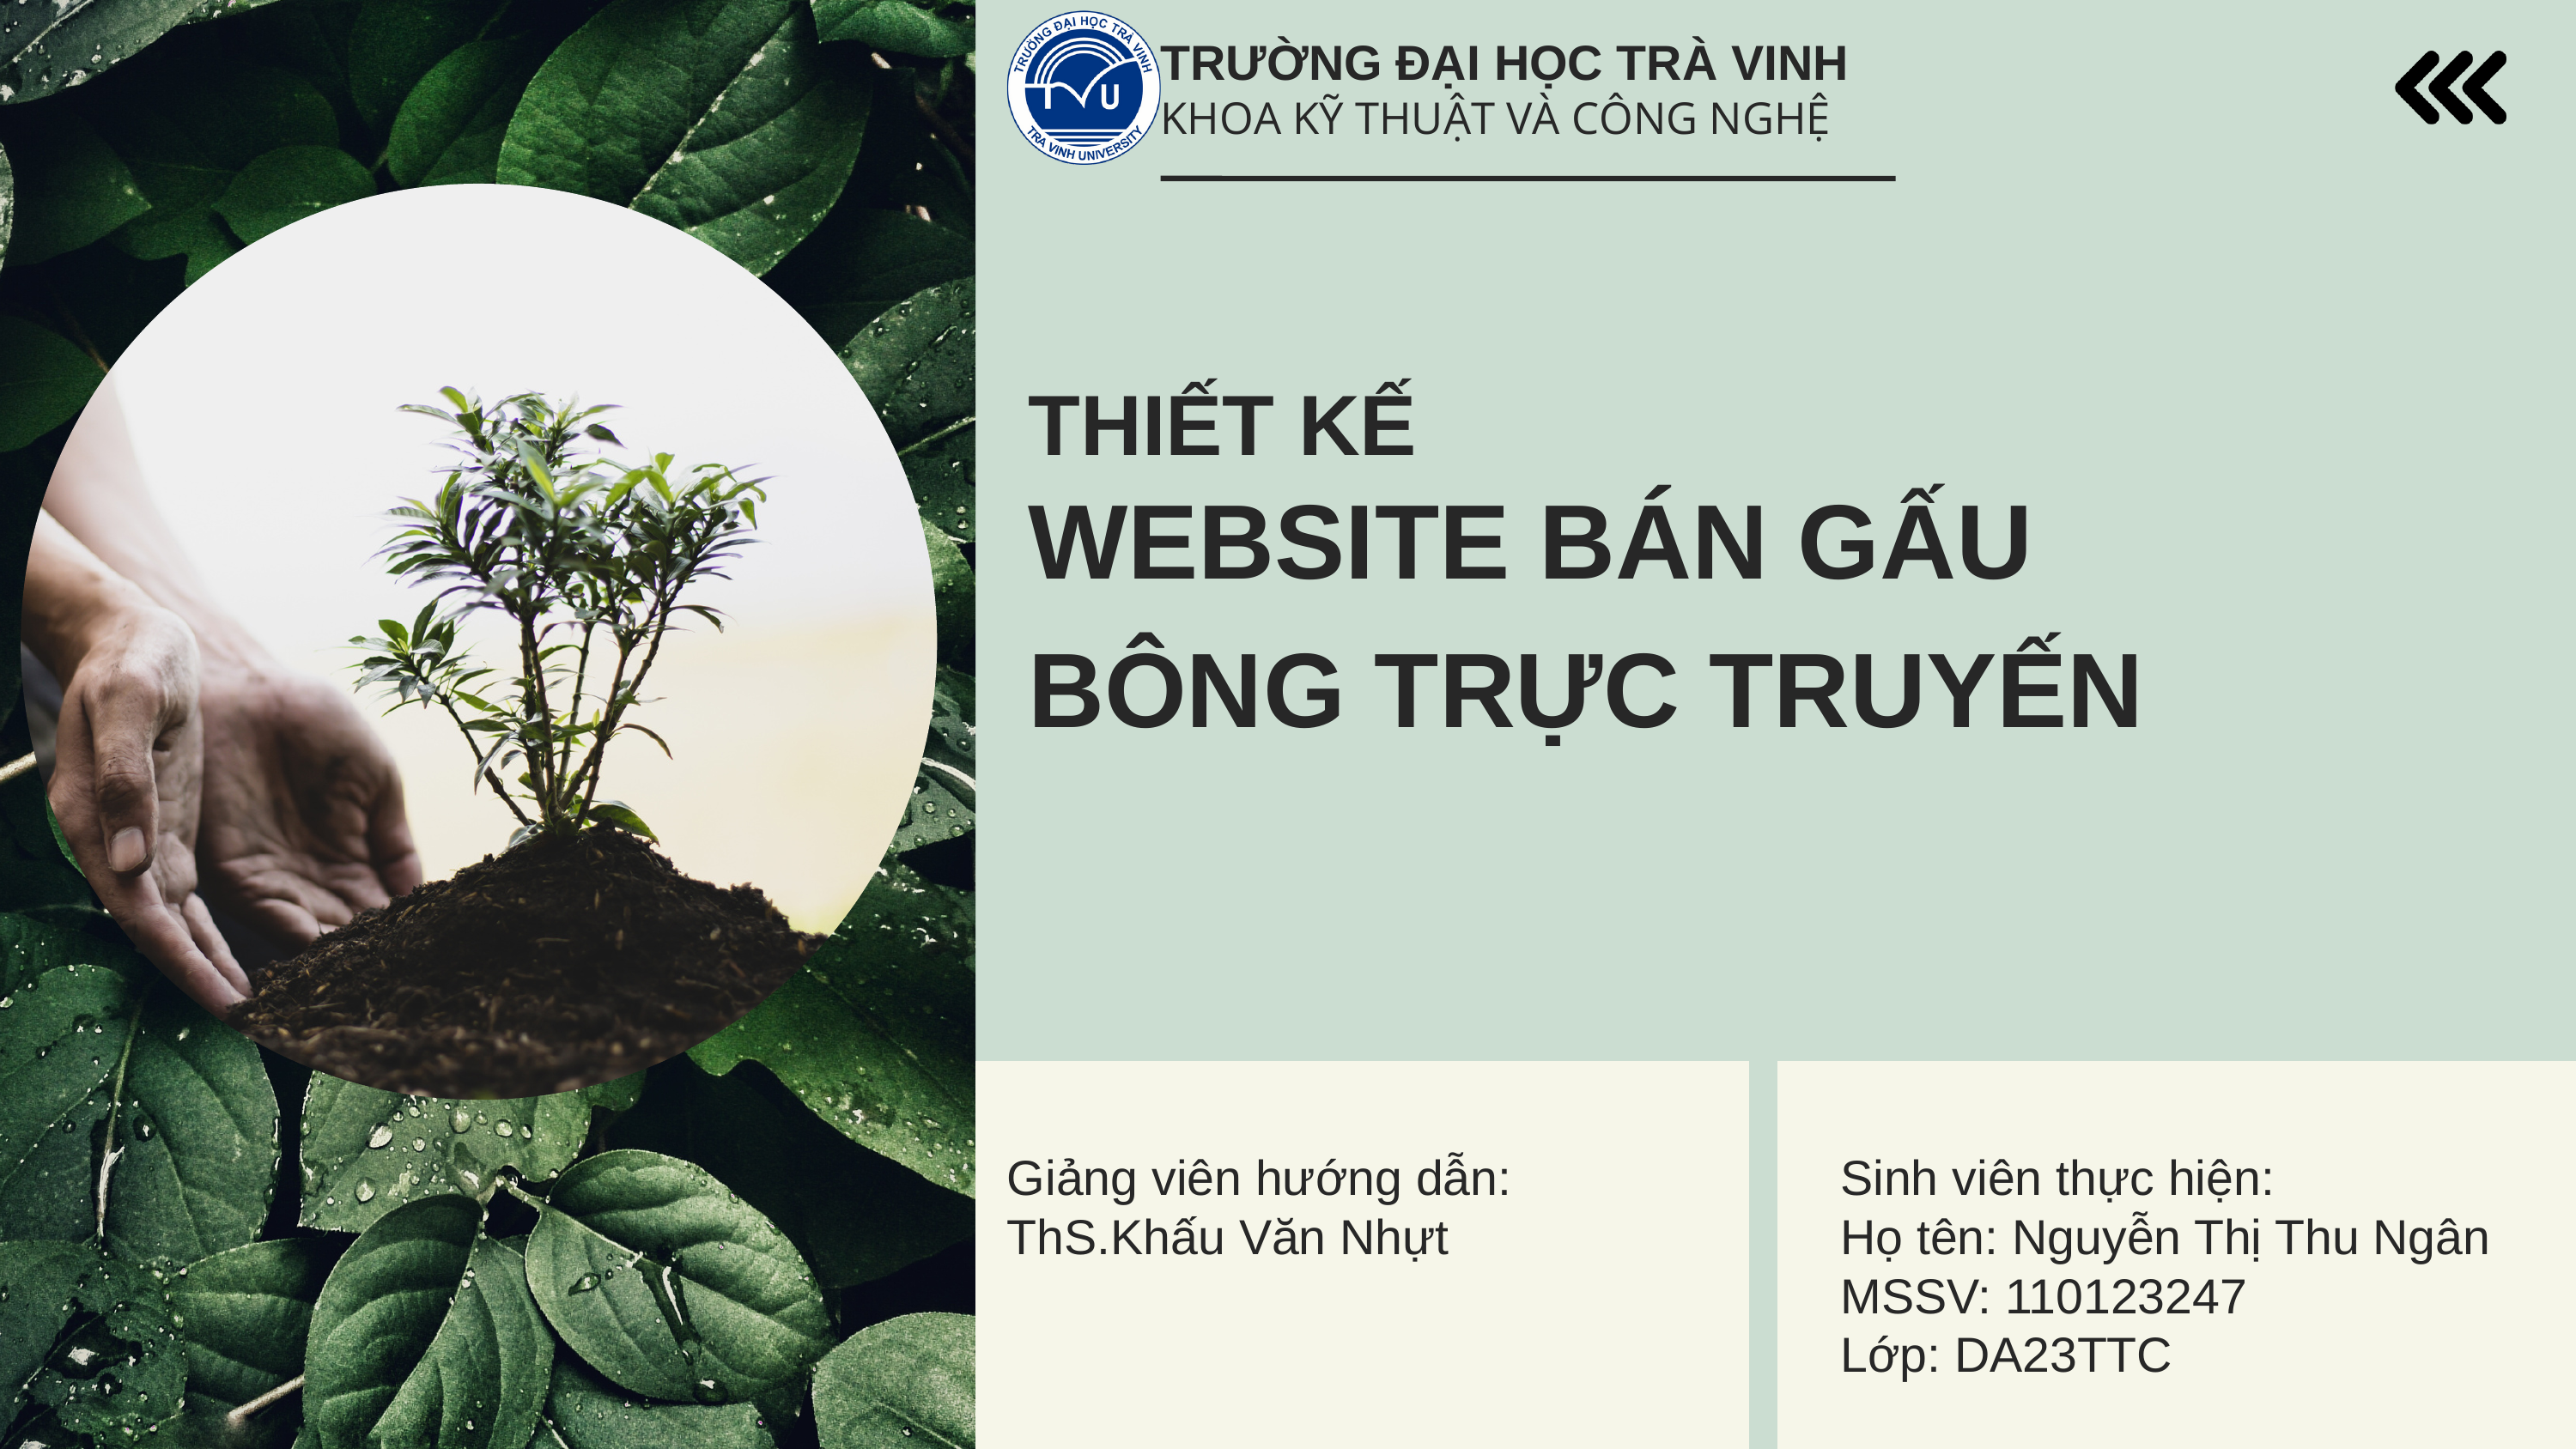

TRƯỜNG ĐẠI HỌC TRÀ VINH
KHOA KỸ THUẬT VÀ CÔNG NGHỆ

THIẾT KẾ
WEBSITE BÁN GẤU BÔNG TRỰC TRUYẾN

Giảng viên hướng dẫn:
ThS.Khấu Văn Nhựt

Sinh viên thực hiện:
Họ tên: Nguyễn Thị Thu Ngân
MSSV: 110123247
Lớp: DA23TTC